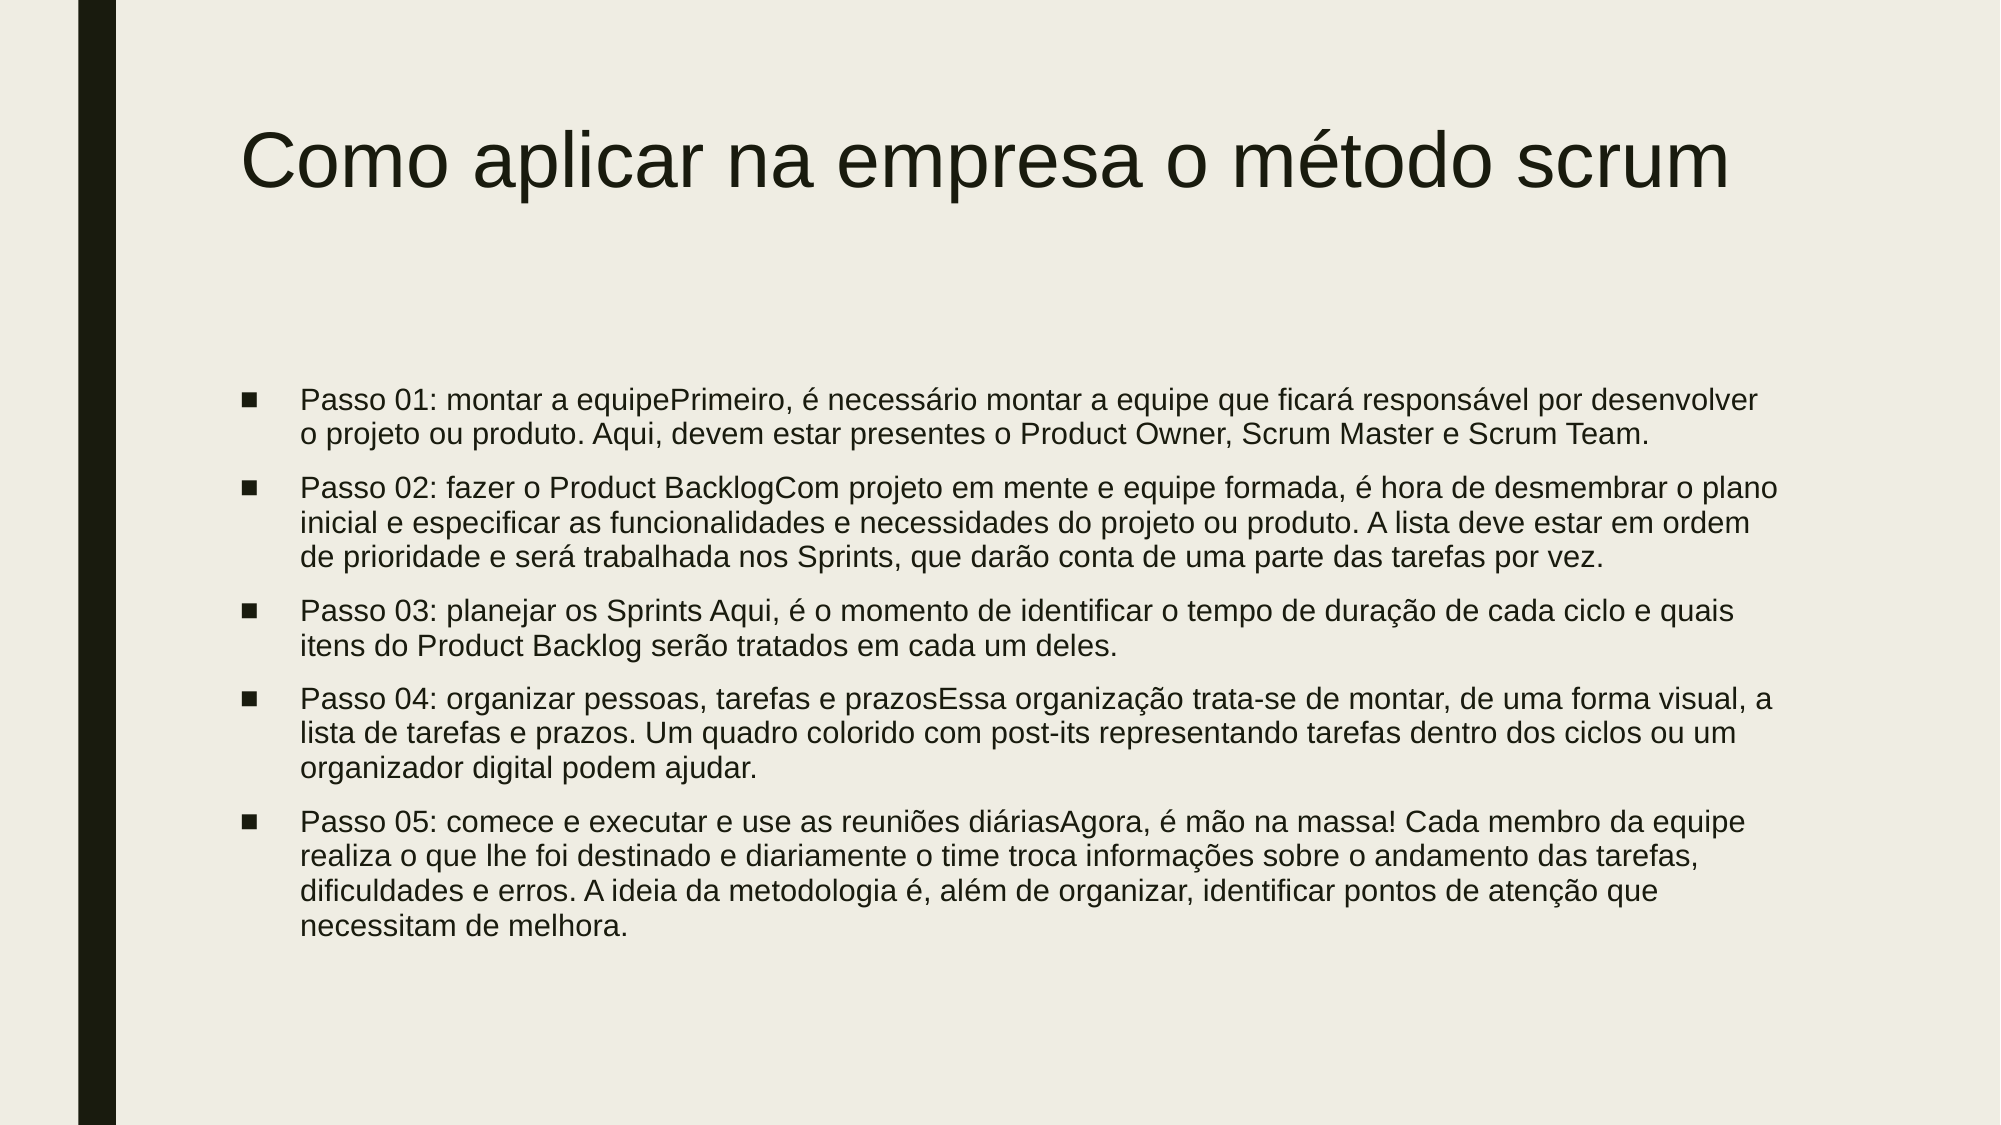

# Como aplicar na empresa o método scrum
Passo 01: montar a equipePrimeiro, é necessário montar a equipe que ficará responsável por desenvolver o projeto ou produto. Aqui, devem estar presentes o Product Owner, Scrum Master e Scrum Team.
Passo 02: fazer o Product BacklogCom projeto em mente e equipe formada, é hora de desmembrar o plano inicial e especificar as funcionalidades e necessidades do projeto ou produto. A lista deve estar em ordem de prioridade e será trabalhada nos Sprints, que darão conta de uma parte das tarefas por vez. ​
Passo 03: planejar os Sprints Aqui, é o momento de identificar o tempo de duração de cada ciclo e quais itens do Product Backlog serão tratados em cada um deles.
Passo 04: organizar pessoas, tarefas e prazosEssa organização trata-se de montar, de uma forma visual, a lista de tarefas e prazos. Um quadro colorido com post-its representando tarefas dentro dos ciclos ou um organizador digital podem ajudar. ​
Passo 05: comece e executar e use as reuniões diáriasAgora, é mão na massa! Cada membro da equipe realiza o que lhe foi destinado e diariamente o time troca informações sobre o andamento das tarefas, dificuldades e erros. A ideia da metodologia é, além de organizar, identificar pontos de atenção que necessitam de melhora.